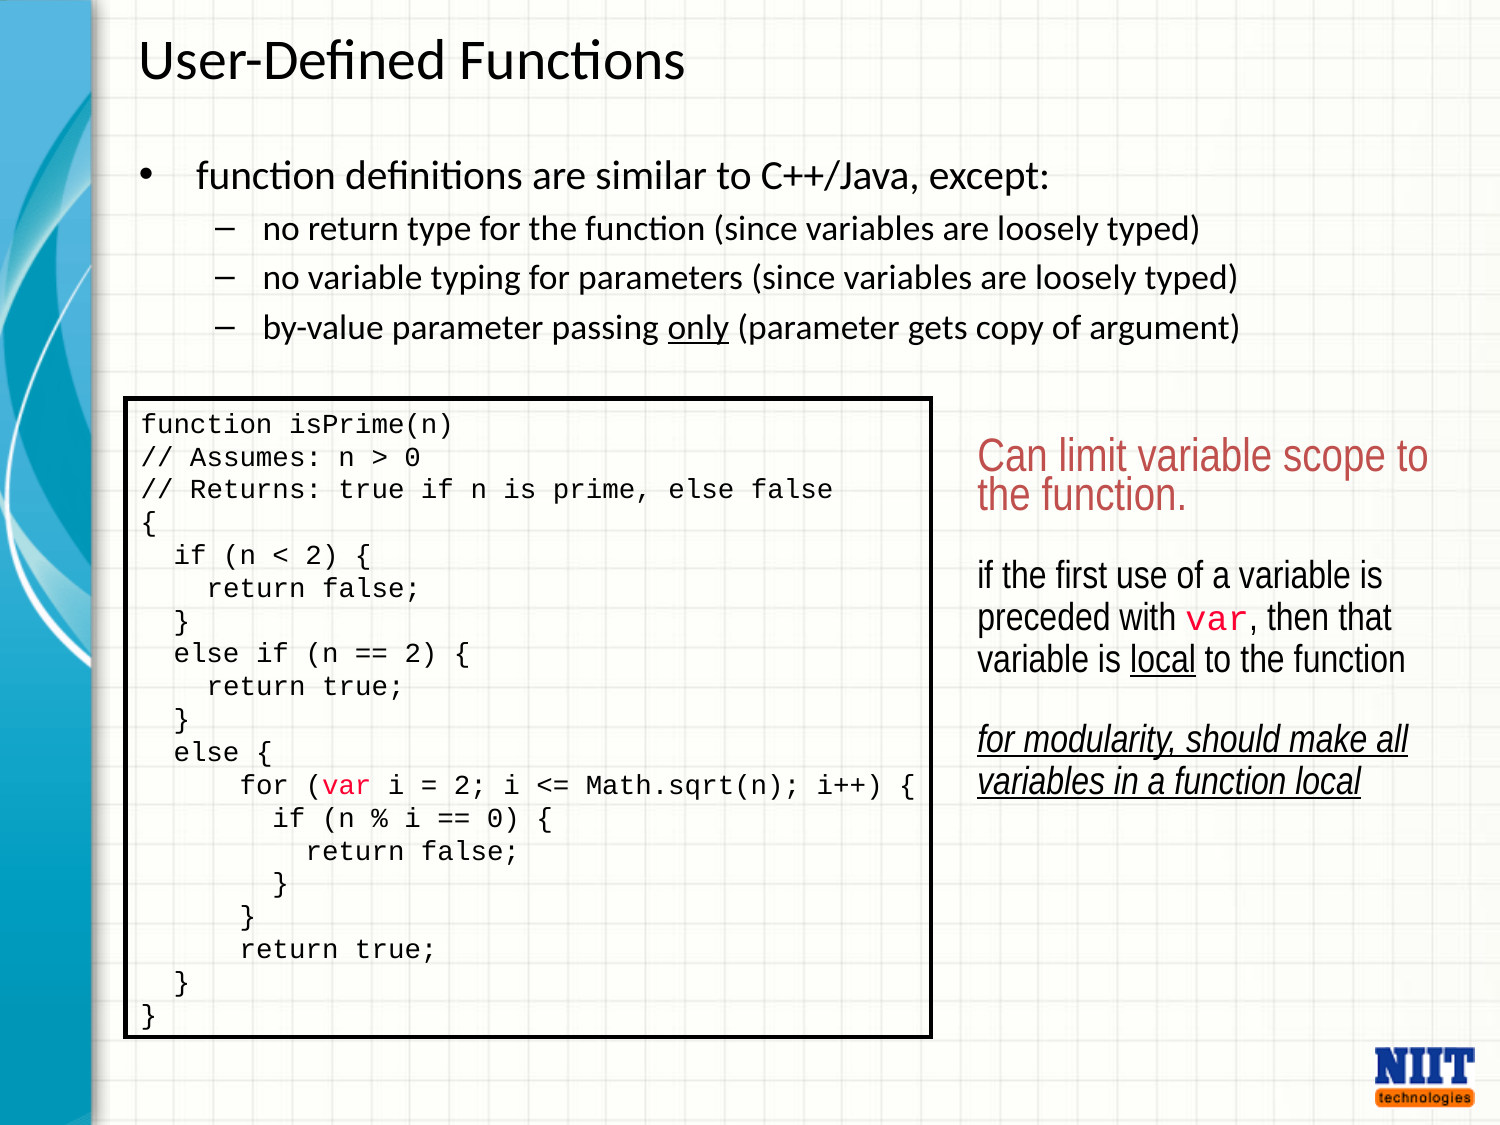

# User-Defined Functions
function definitions are similar to C++/Java, except:
no return type for the function (since variables are loosely typed)
no variable typing for parameters (since variables are loosely typed)
by-value parameter passing only (parameter gets copy of argument)
function isPrime(n)
// Assumes: n > 0
// Returns: true if n is prime, else false
{
  if (n < 2) {
    return false;
  }
  else if (n == 2) {
    return true;
  }
  else {
      for (var i = 2; i <= Math.sqrt(n); i++) {
        if (n % i == 0) {
          return false;
        }
      }
      return true;
  }
}
Can limit variable scope to the function.

if the first use of a variable is preceded with var, then that variable is local to the function

for modularity, should make all variables in a function local